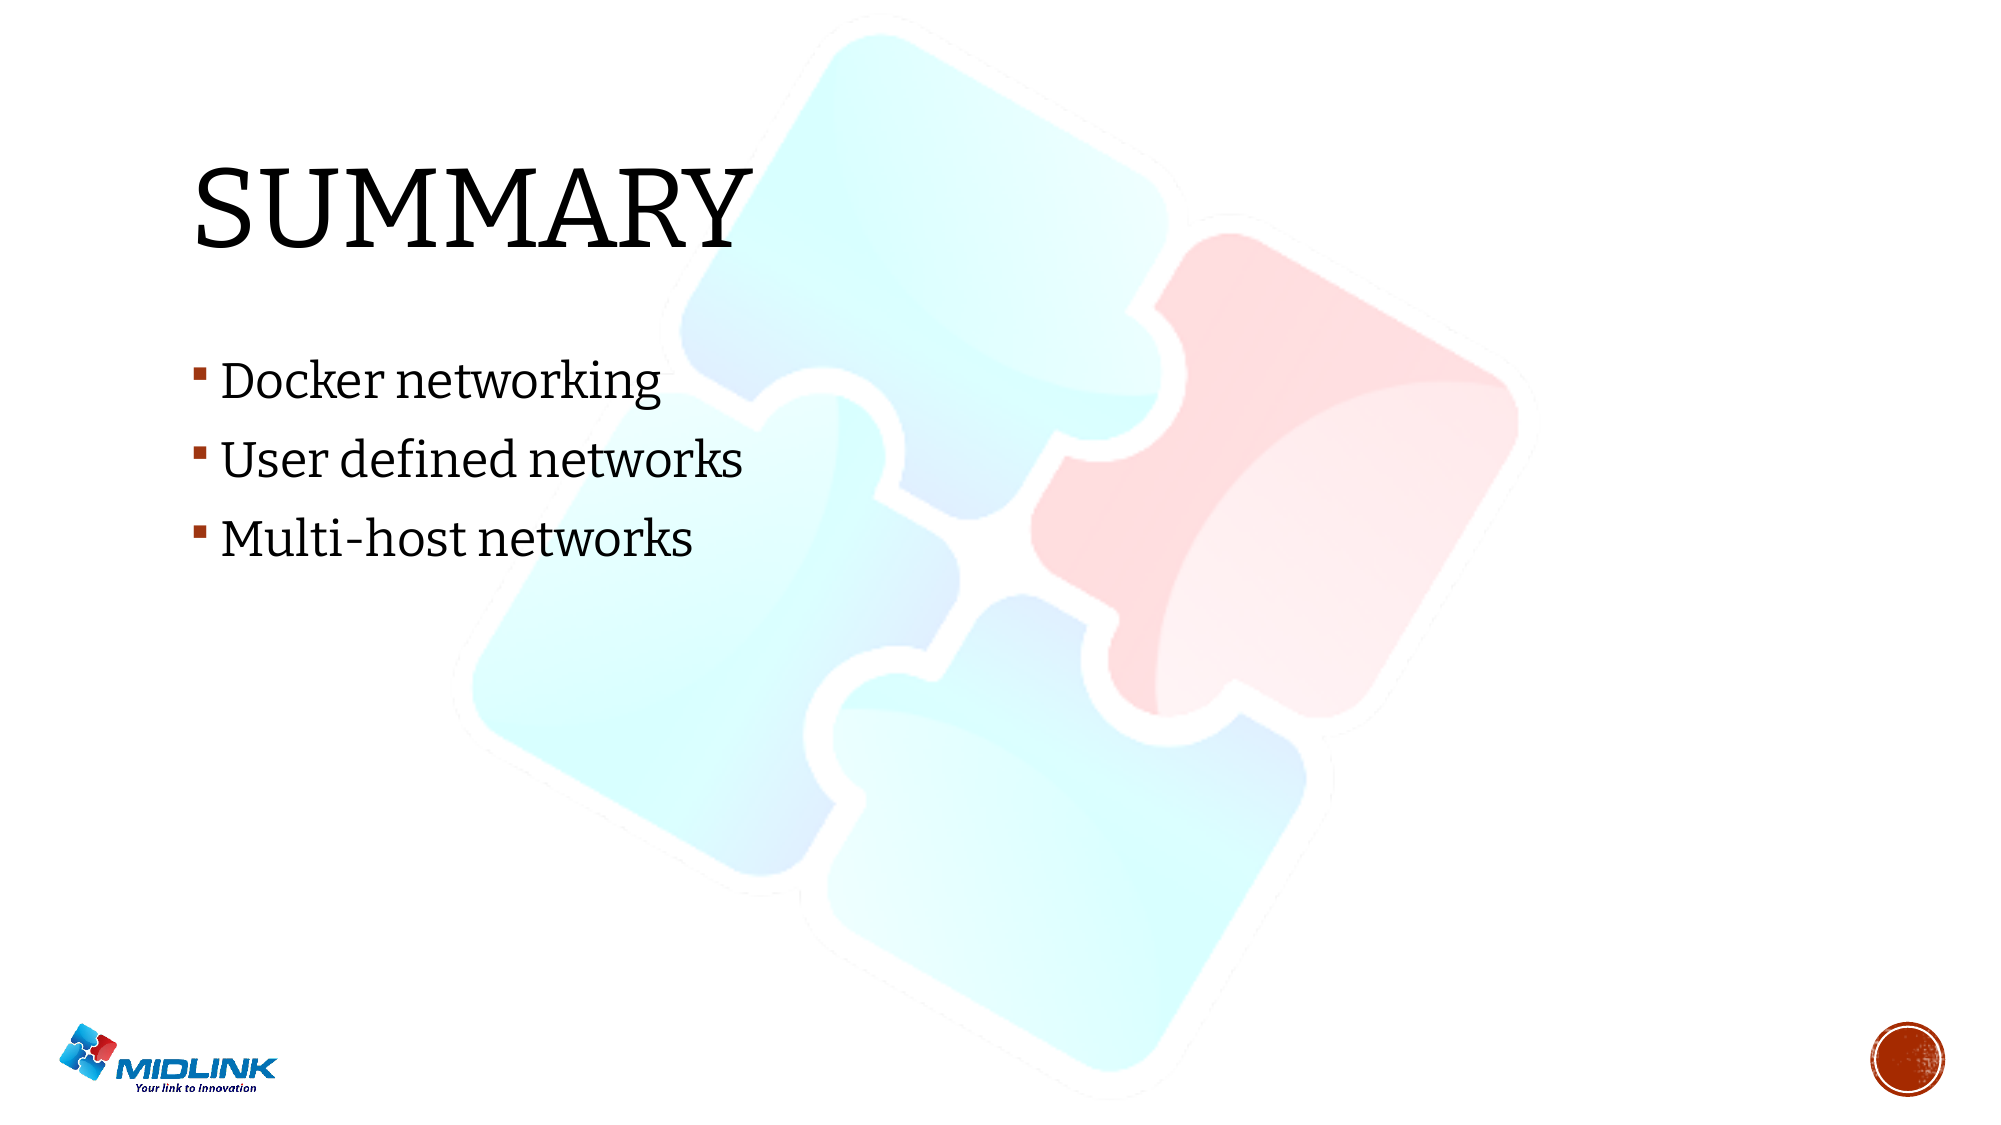

# summary
Docker networking
User defined networks
Multi-host networks